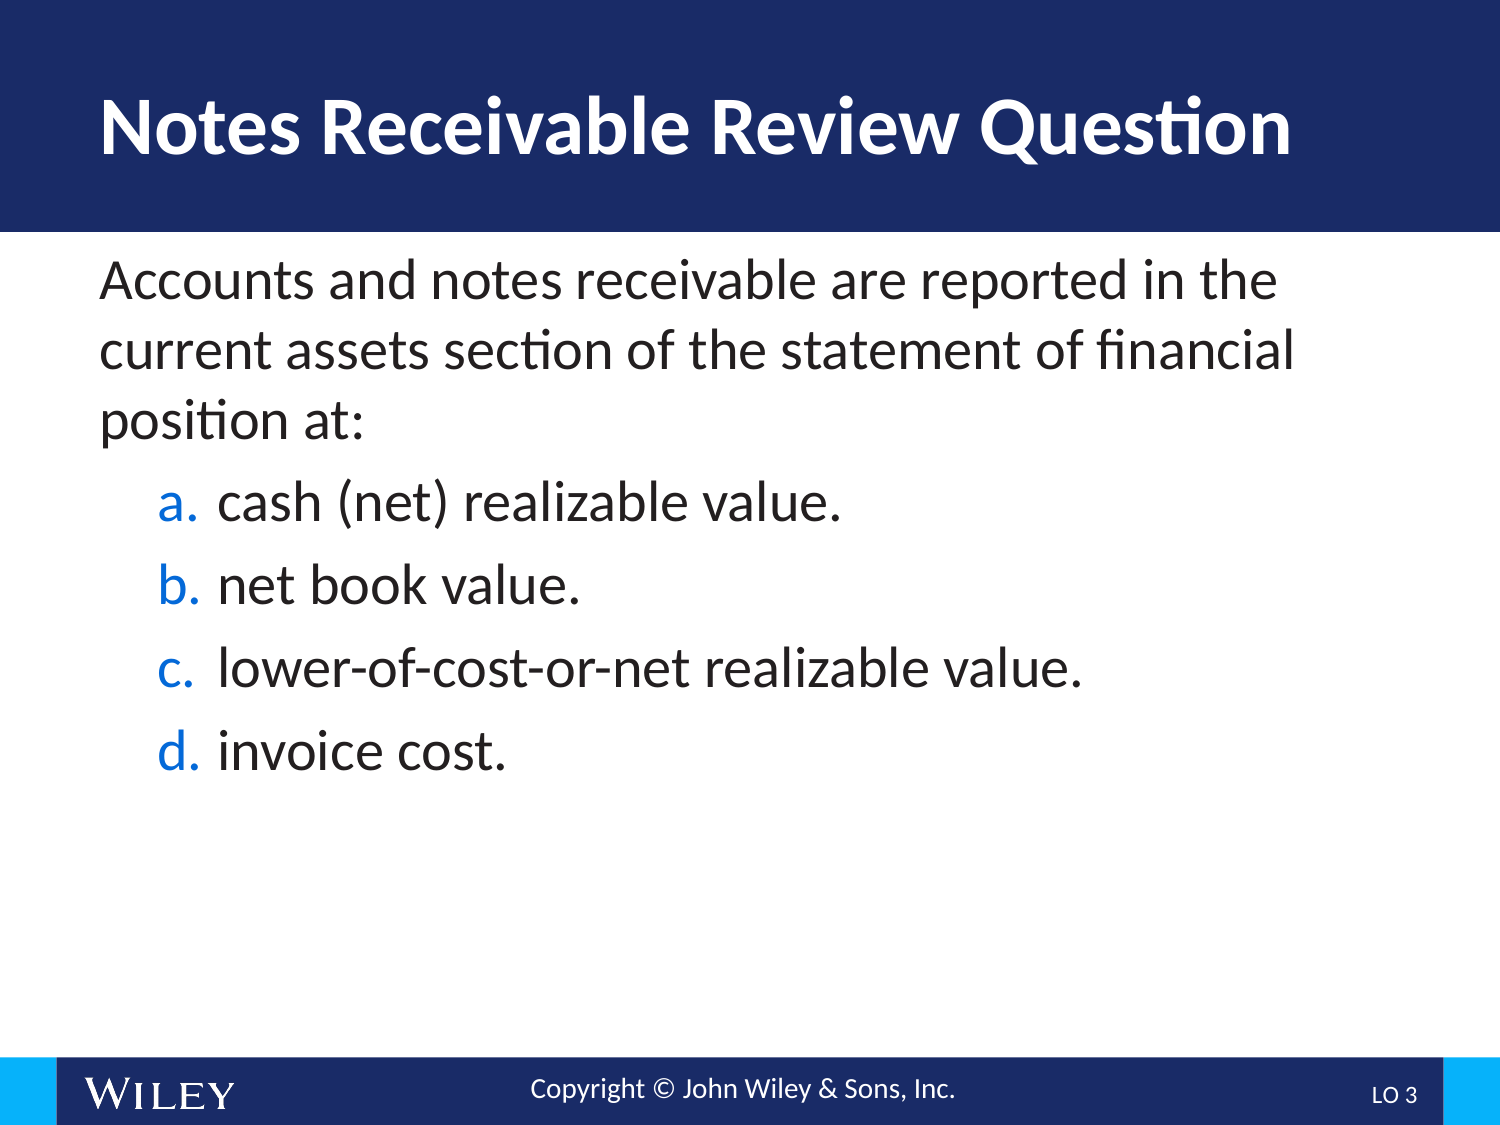

# Notes Receivable Review Question
Accounts and notes receivable are reported in the current assets section of the statement of financial position at:
cash (net) realizable value.
net book value.
lower-of-cost-or-net realizable value.
invoice cost.
L O 3